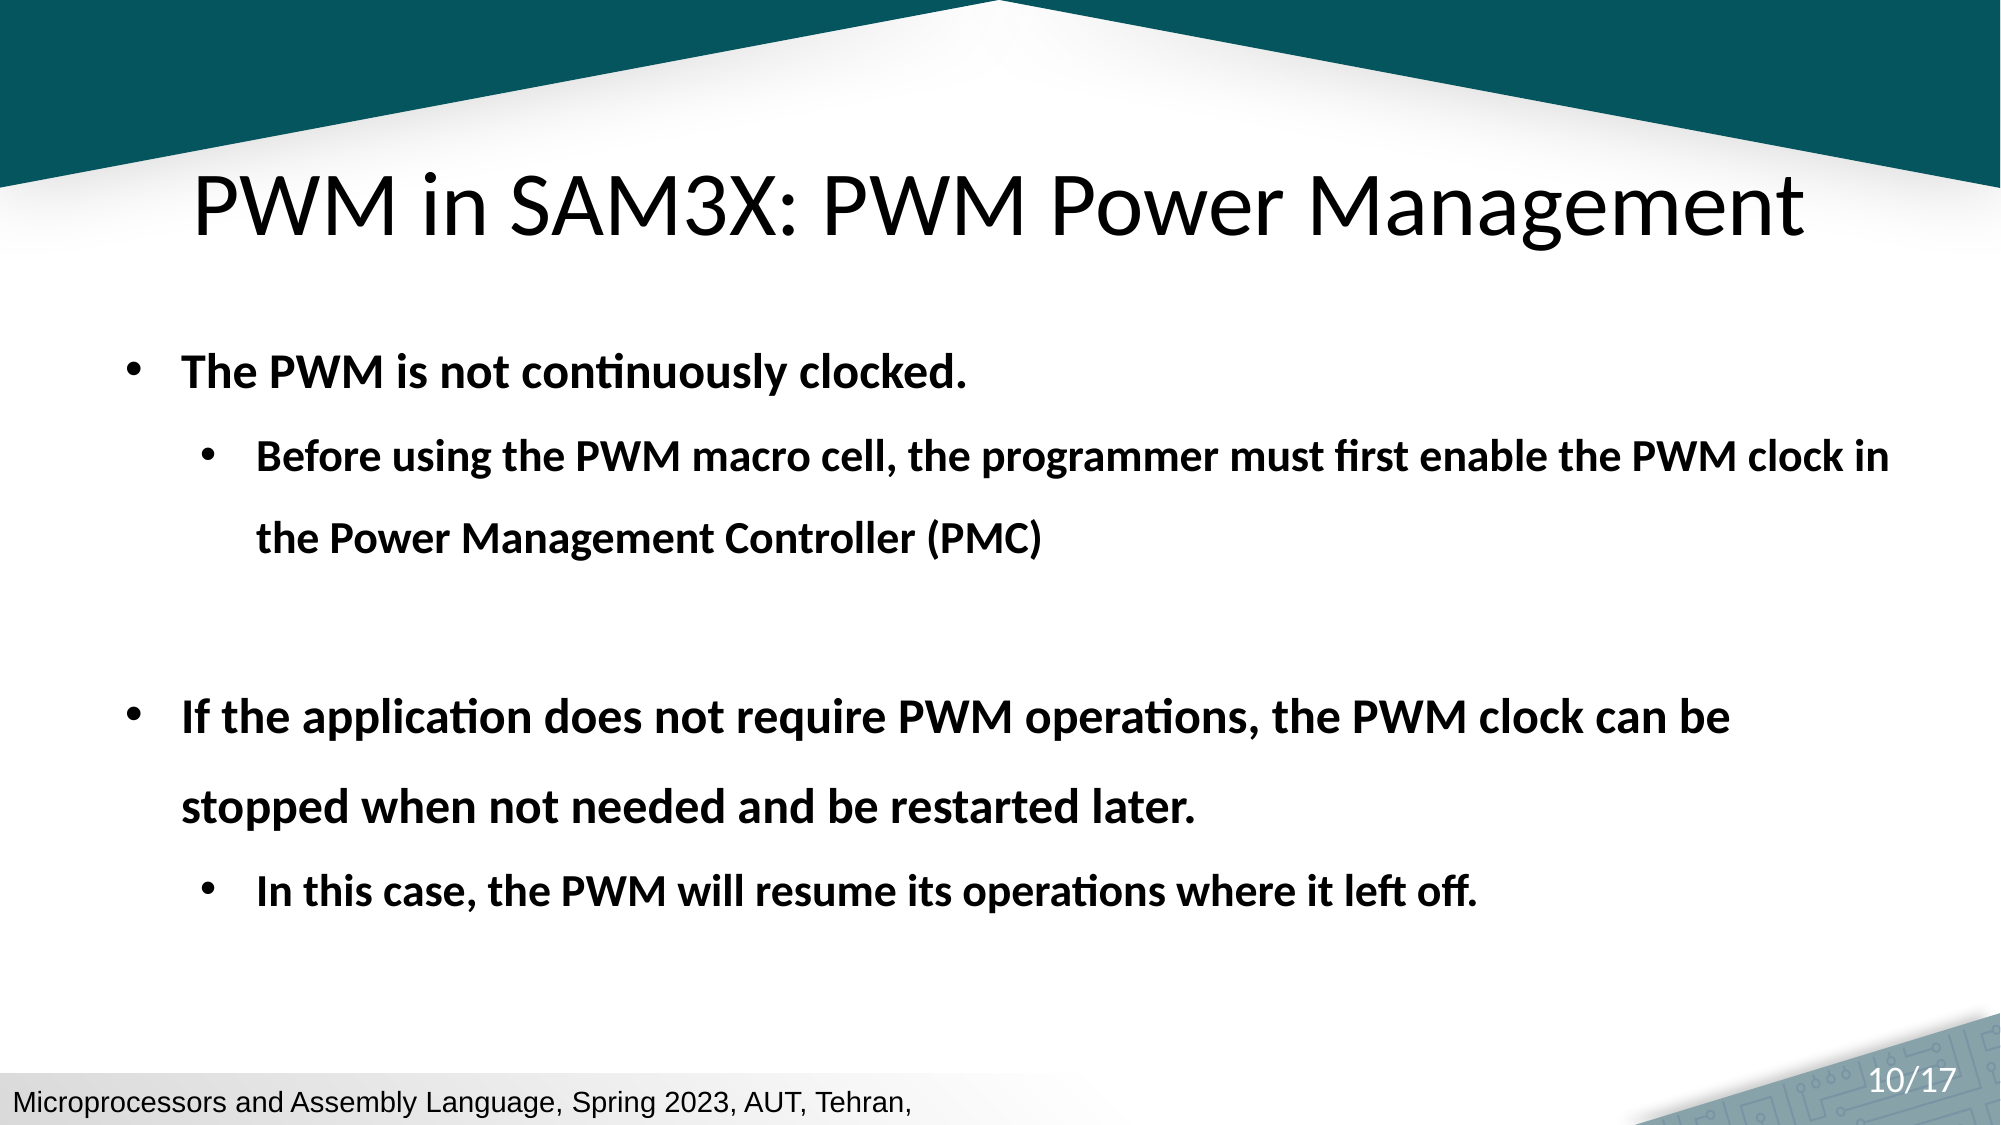

# PWM in SAM3X: PWM Power Management
The PWM is not continuously clocked.
Before using the PWM macro cell, the programmer must first enable the PWM clock in the Power Management Controller (PMC)

If the application does not require PWM operations, the PWM clock can be stopped when not needed and be restarted later.
In this case, the PWM will resume its operations where it left off.

10/17